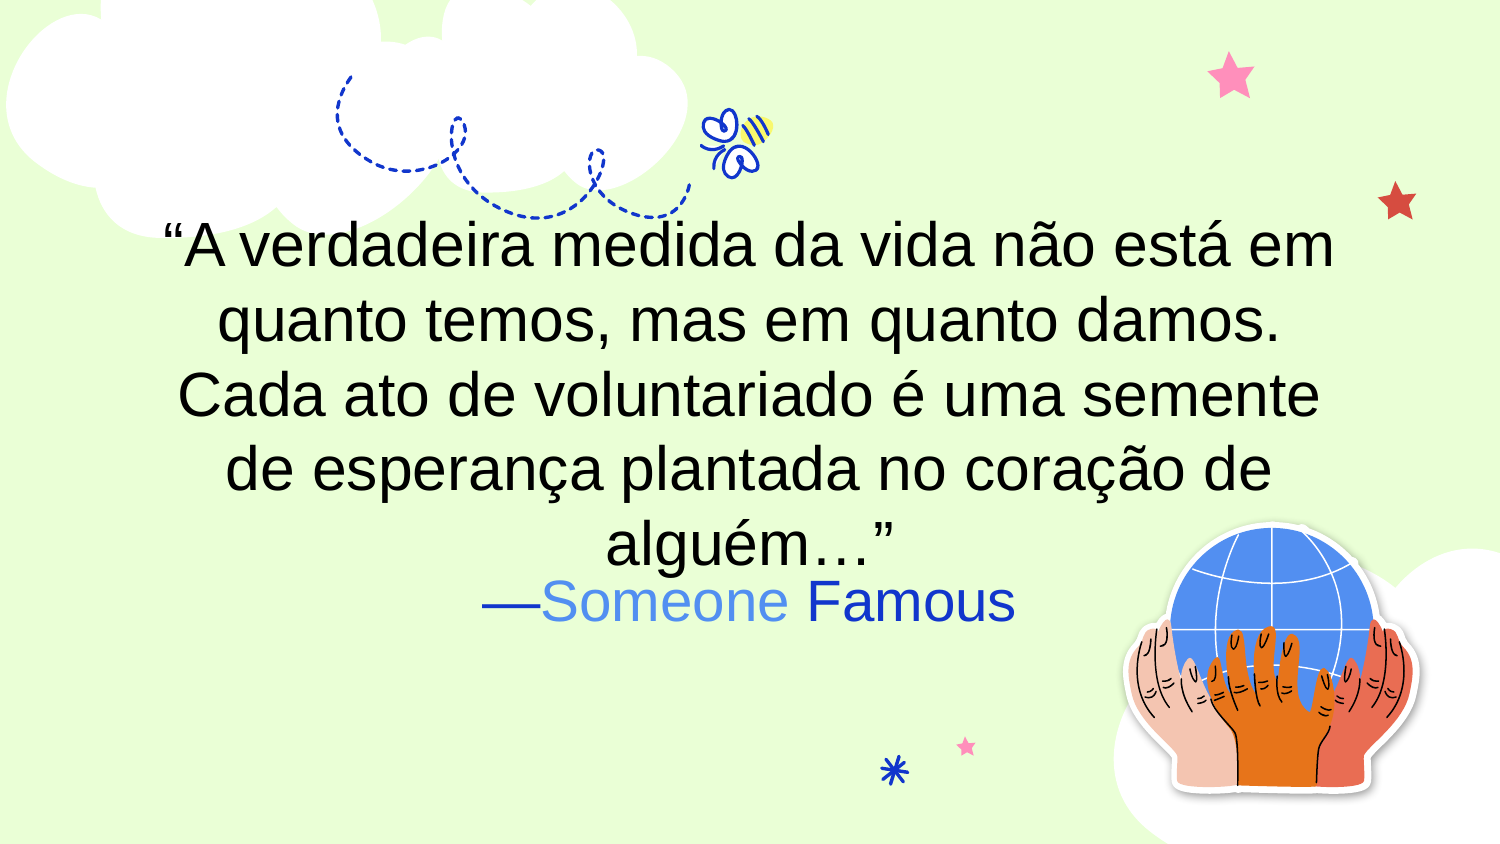

“A verdadeira medida da vida não está em quanto temos, mas em quanto damos. Cada ato de voluntariado é uma semente de esperança plantada no coração de alguém…”

# —Someone Famous